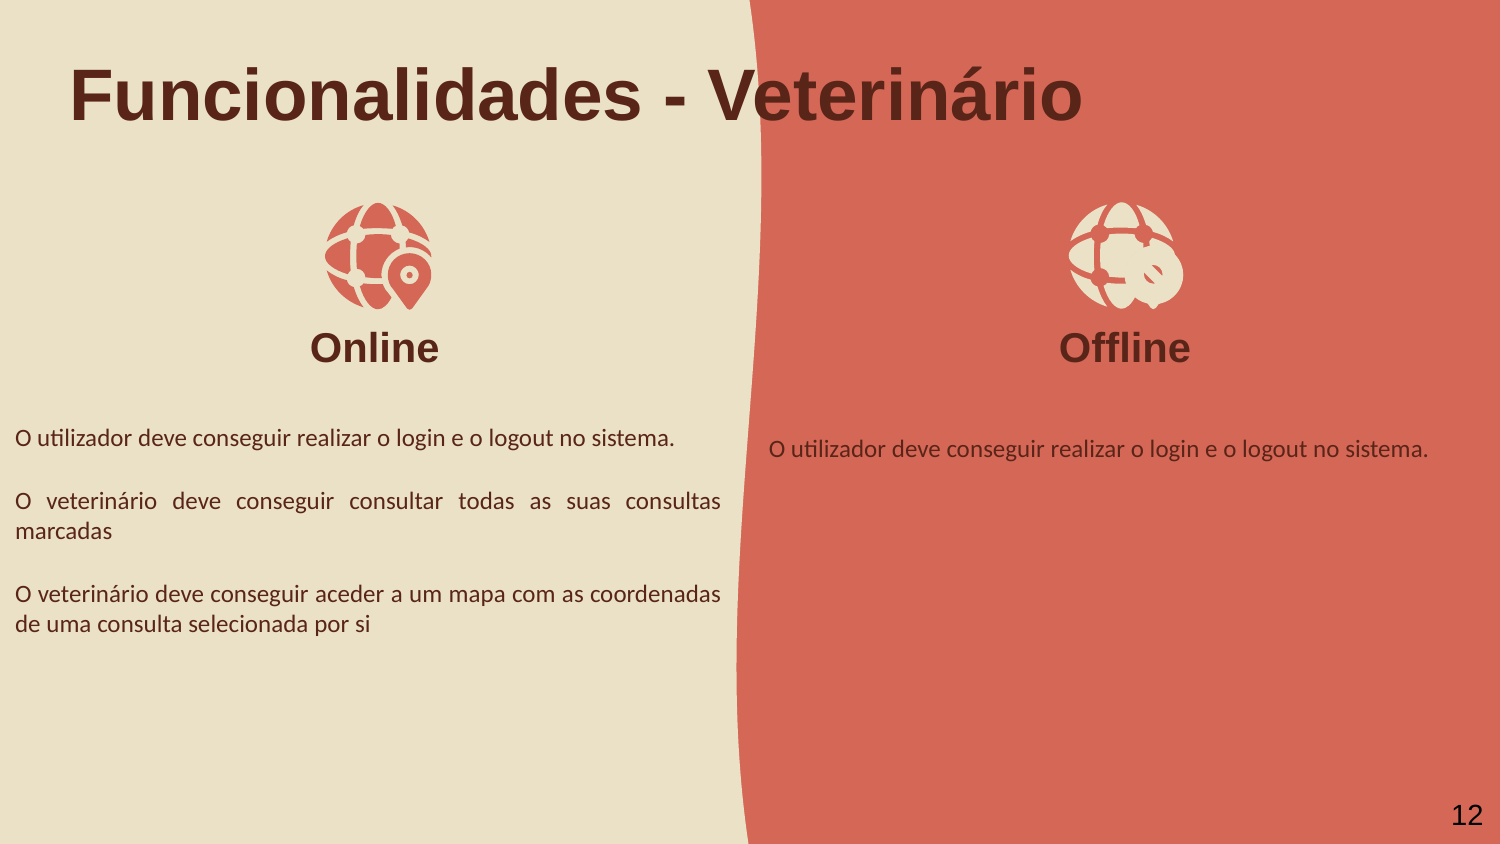

# Funcionalidades - Veterinário

Online
Offline
O utilizador deve conseguir realizar o login e o logout no sistema.
O veterinário deve conseguir consultar todas as suas consultas marcadas
O veterinário deve conseguir aceder a um mapa com as coordenadas de uma consulta selecionada por si

O utilizador deve conseguir realizar o login e o logout no sistema.

12